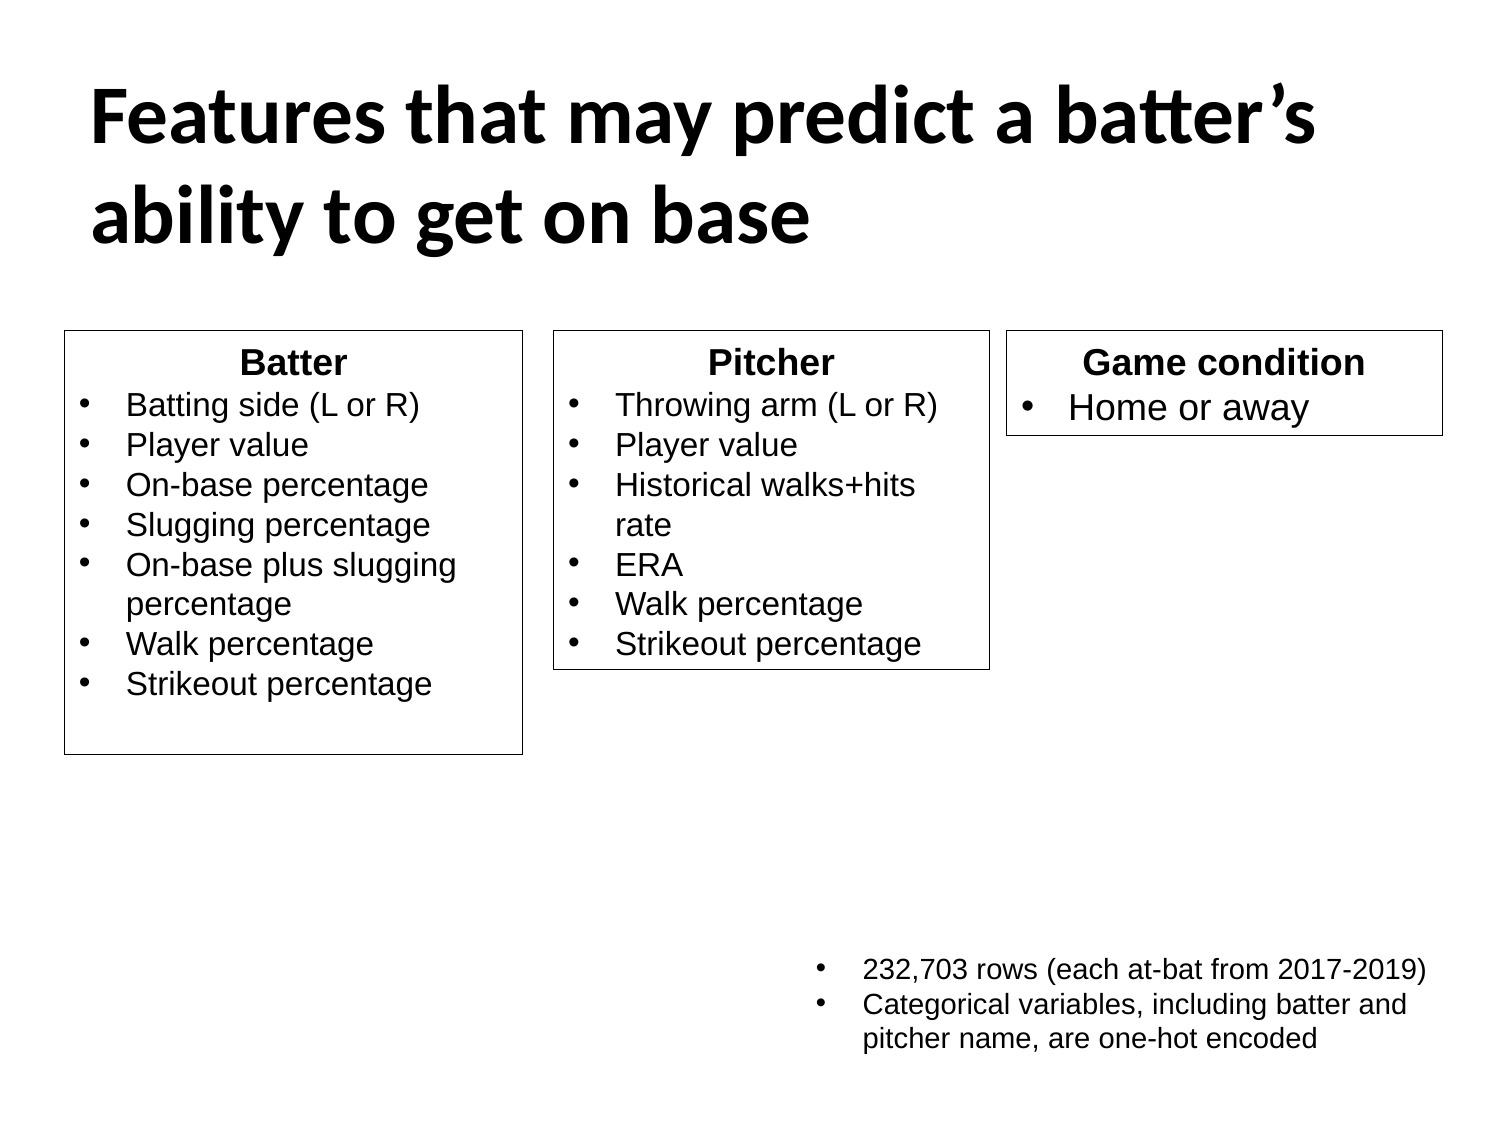

# Features that may predict a batter’s ability to get on base
Batter
Batting side (L or R)
Player value
On-base percentage
Slugging percentage
On-base plus slugging percentage
Walk percentage
Strikeout percentage

Pitcher
Throwing arm (L or R)
Player value
Historical walks+hits rate
ERA
Walk percentage
Strikeout percentage
Game condition
Home or away
232,703 rows (each at-bat from 2017-2019)
Categorical variables, including batter and pitcher name, are one-hot encoded